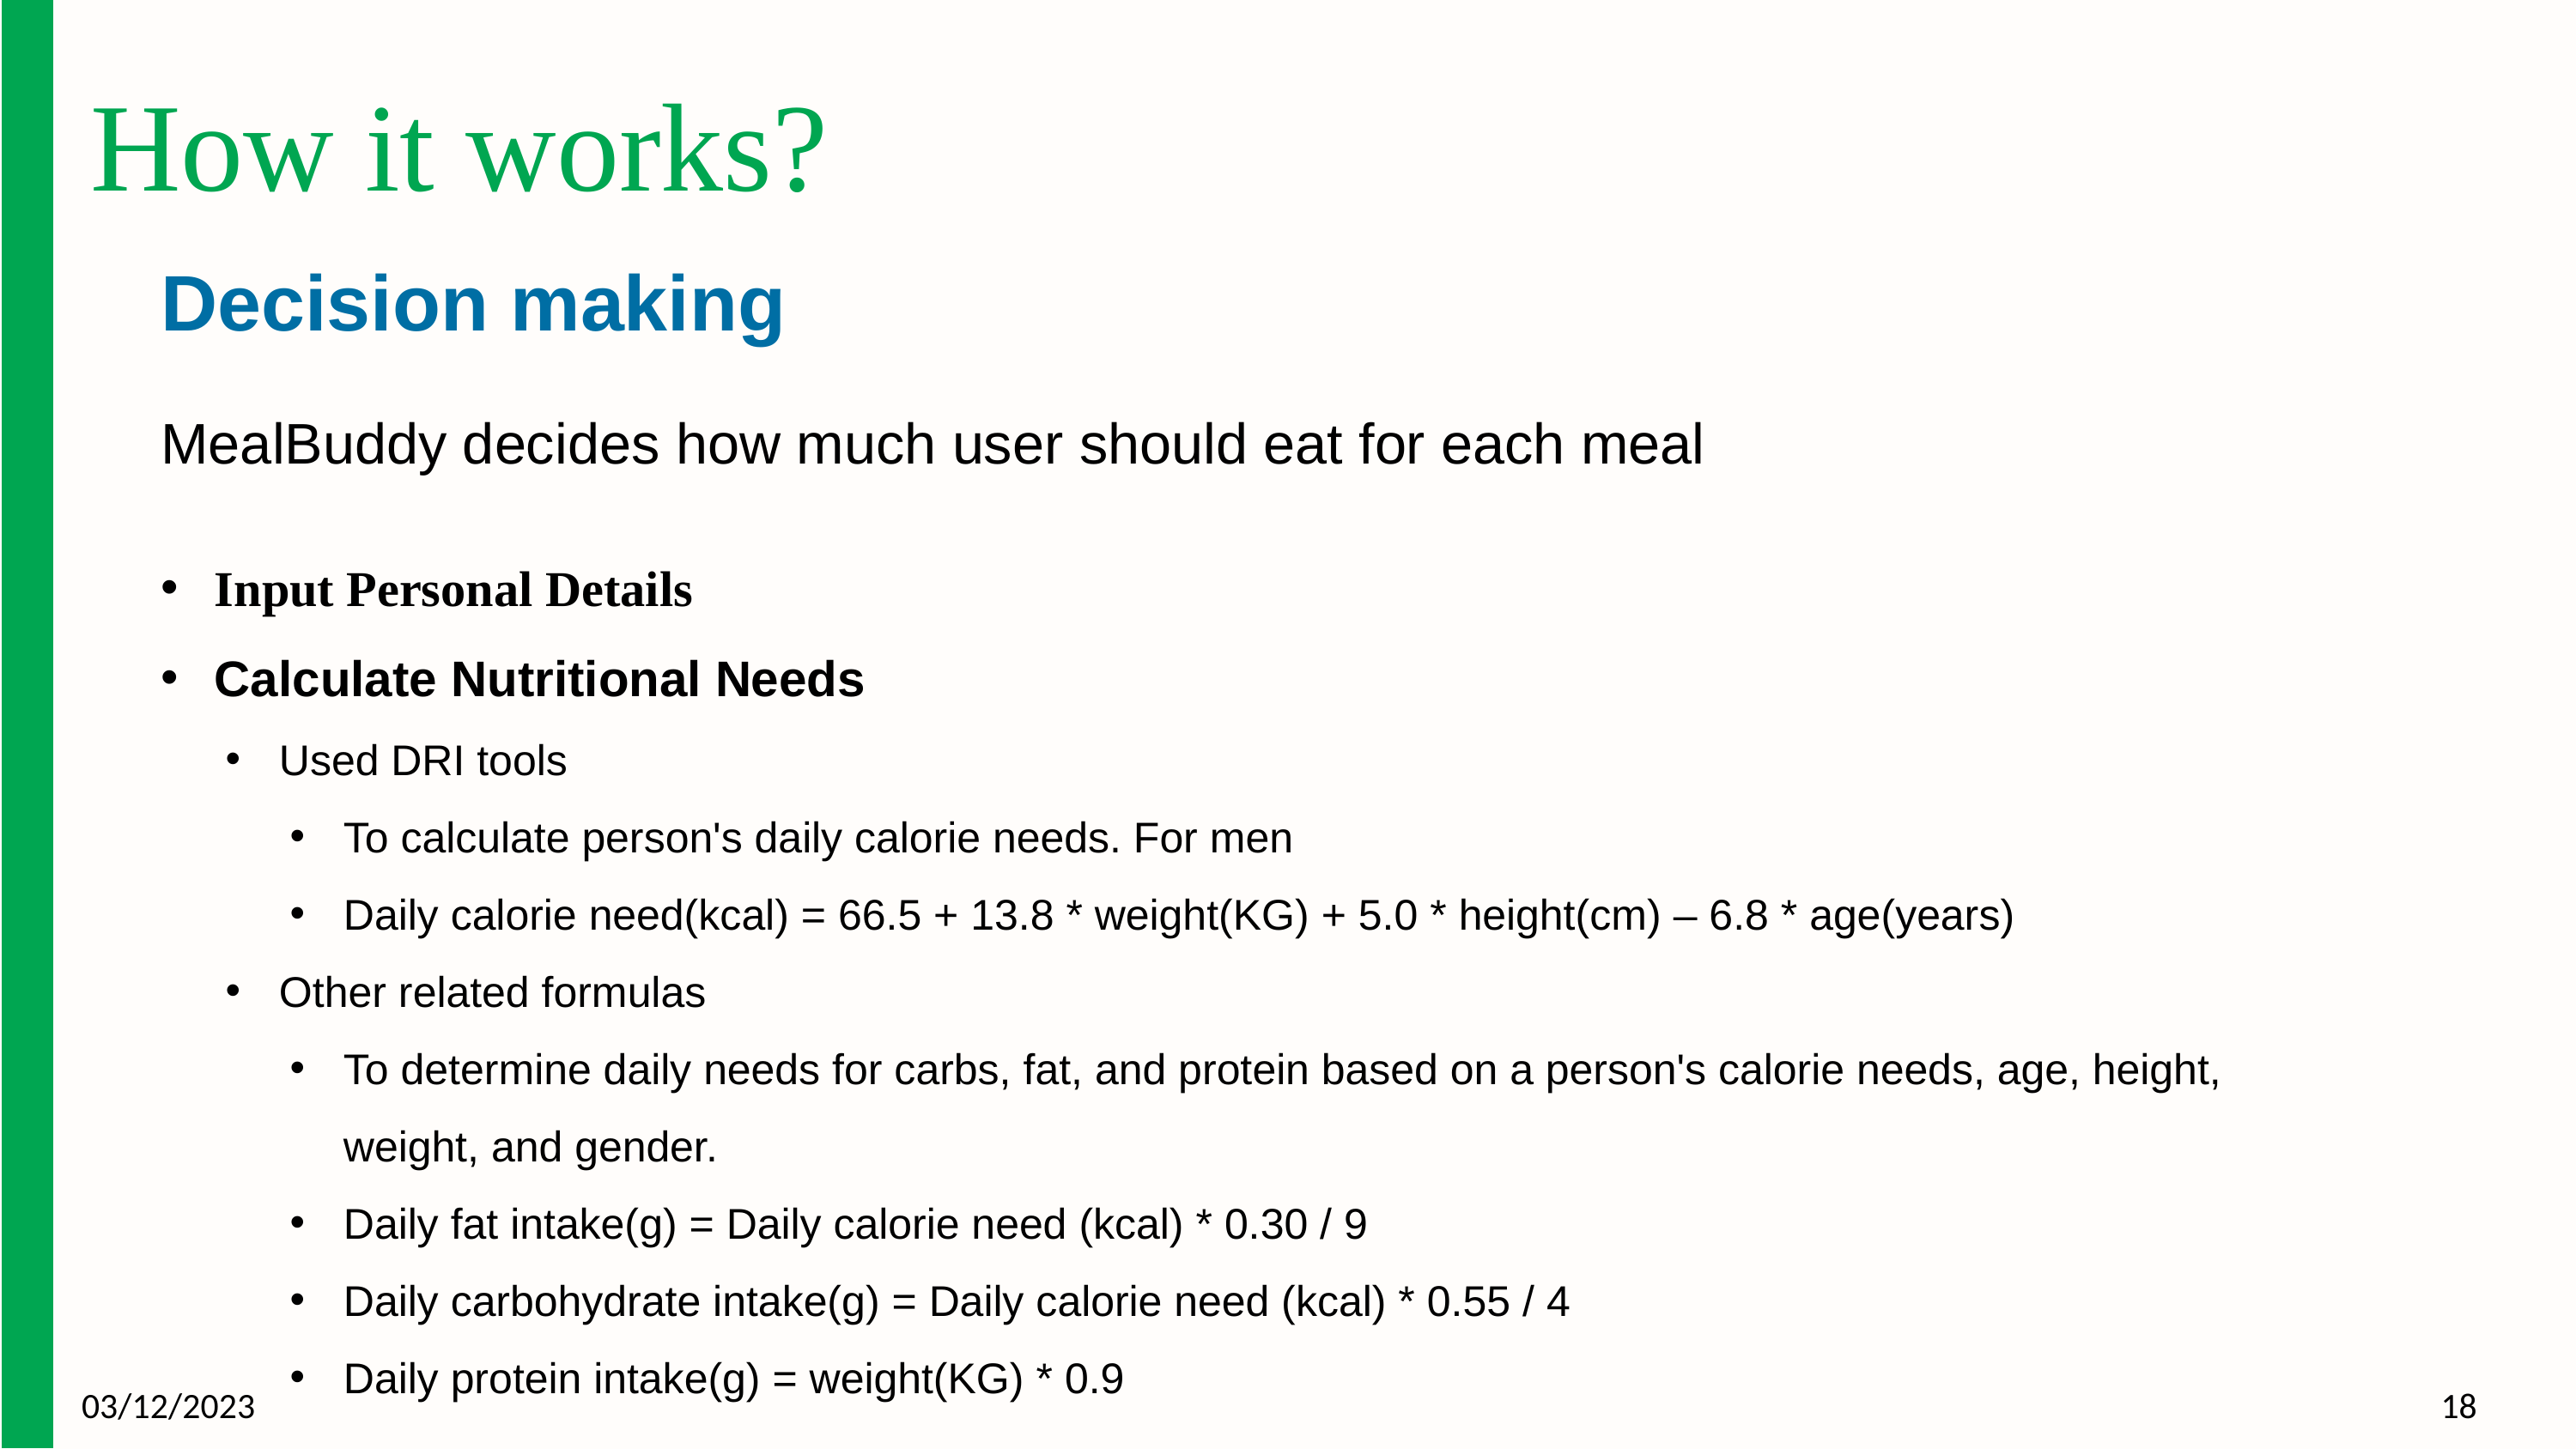

How it works?
Decision making

MealBuddy decides how much user should eat for each meal

Input Personal Details
Calculate Nutritional Needs
Used DRI tools
To calculate person's daily calorie needs. For men
Daily calorie need(kcal) = 66.5 + 13.8 * weight(KG) + 5.0 * height(cm) – 6.8 * age(years)
Other related formulas
To determine daily needs for carbs, fat, and protein based on a person's calorie needs, age, height, weight, and gender.
Daily fat intake(g) = Daily calorie need (kcal) * 0.30 / 9
Daily carbohydrate intake(g) = Daily calorie need (kcal) * 0.55 / 4
Daily protein intake(g) = weight(KG) * 0.9

18
03/12/2023